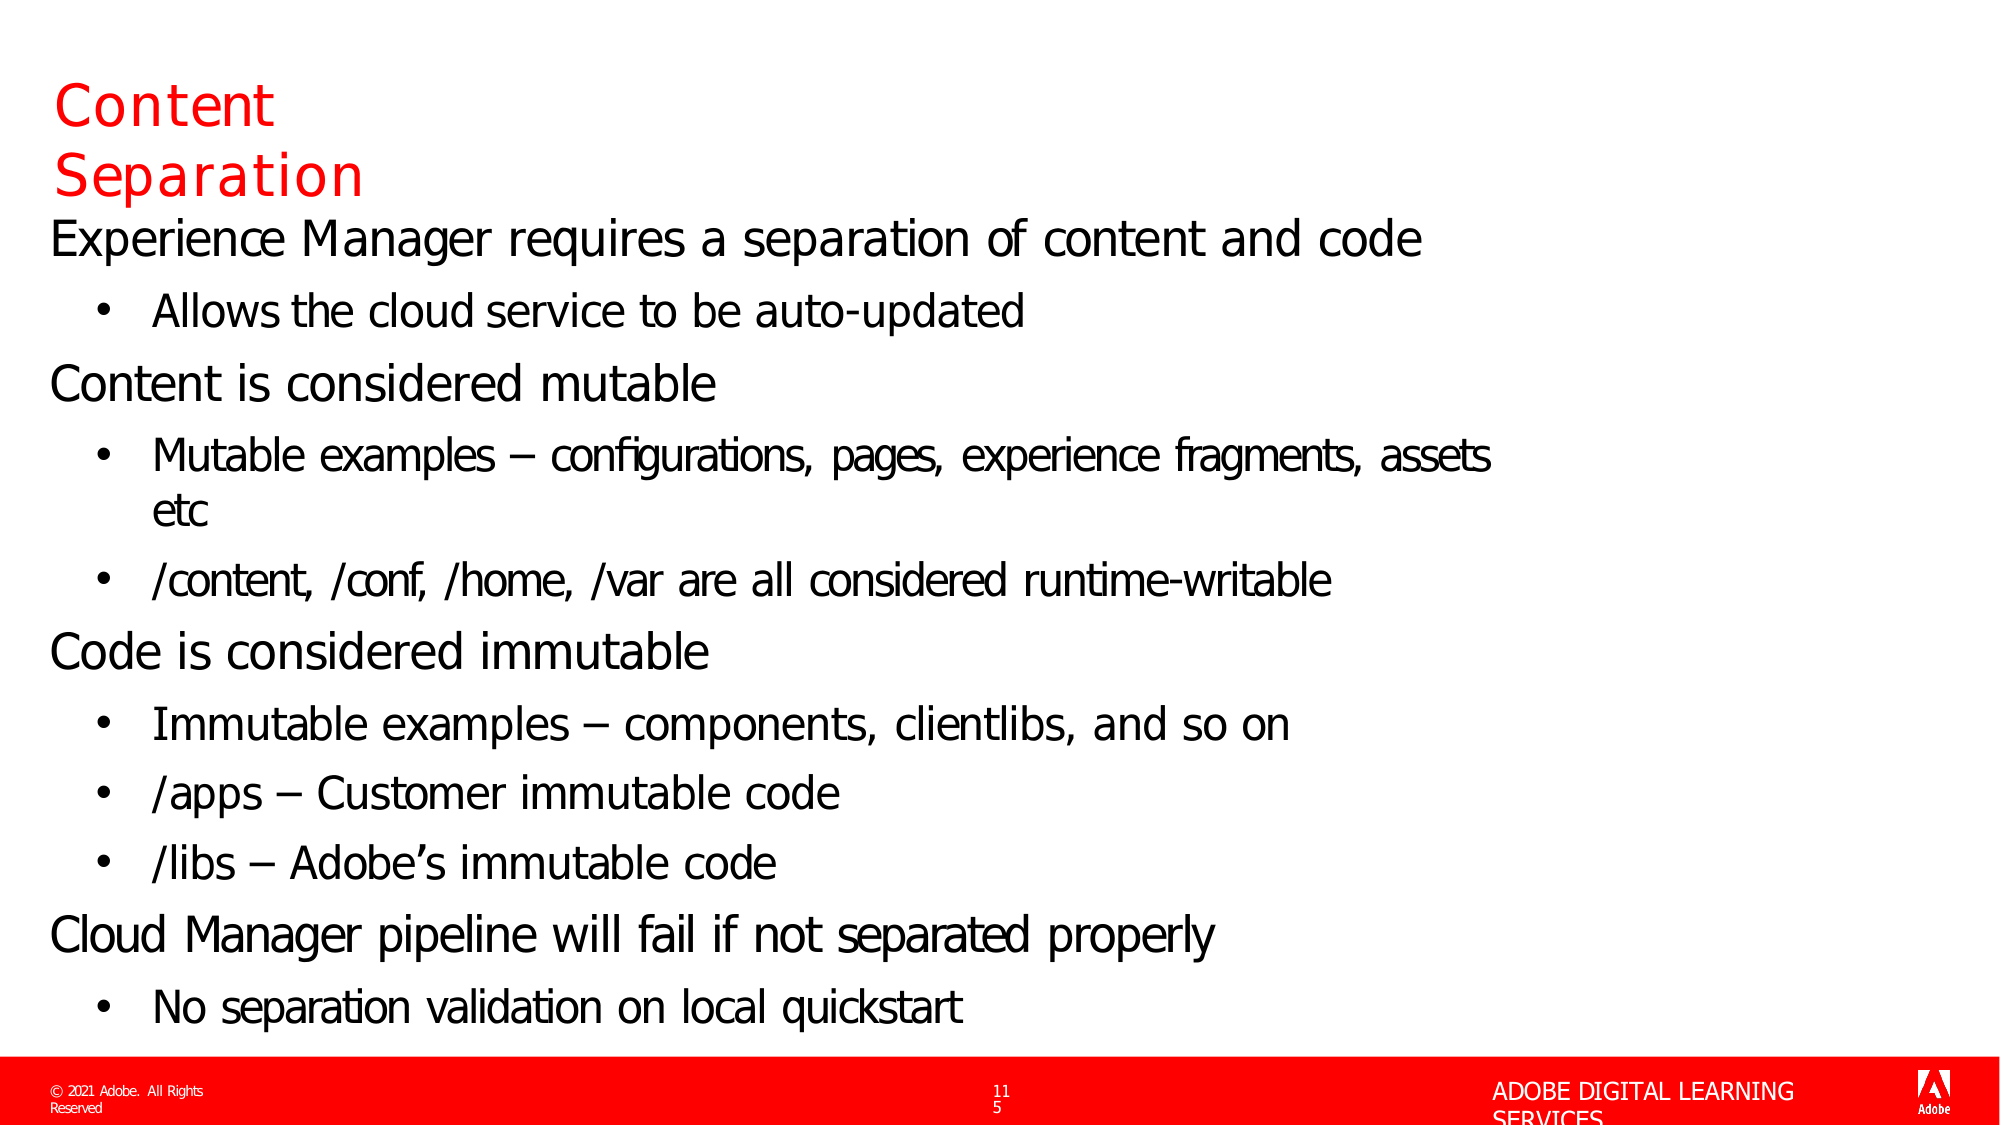

# Content Separation
Experience Manager requires a separation of content and code
Allows the cloud service to be auto-updated
Content is considered mutable
Mutable examples – configurations, pages, experience fragments, assets etc
/content, /conf, /home, /var are all considered runtime-writable
Code is considered immutable
Immutable examples – components, clientlibs, and so on
/apps – Customer immutable code
/libs – Adobe’s immutable code
Cloud Manager pipeline will fail if not separated properly
No separation validation on local quickstart
ADOBE DIGITAL LEARNING SERVICES
115
© 2021 Adobe. All Rights Reserved